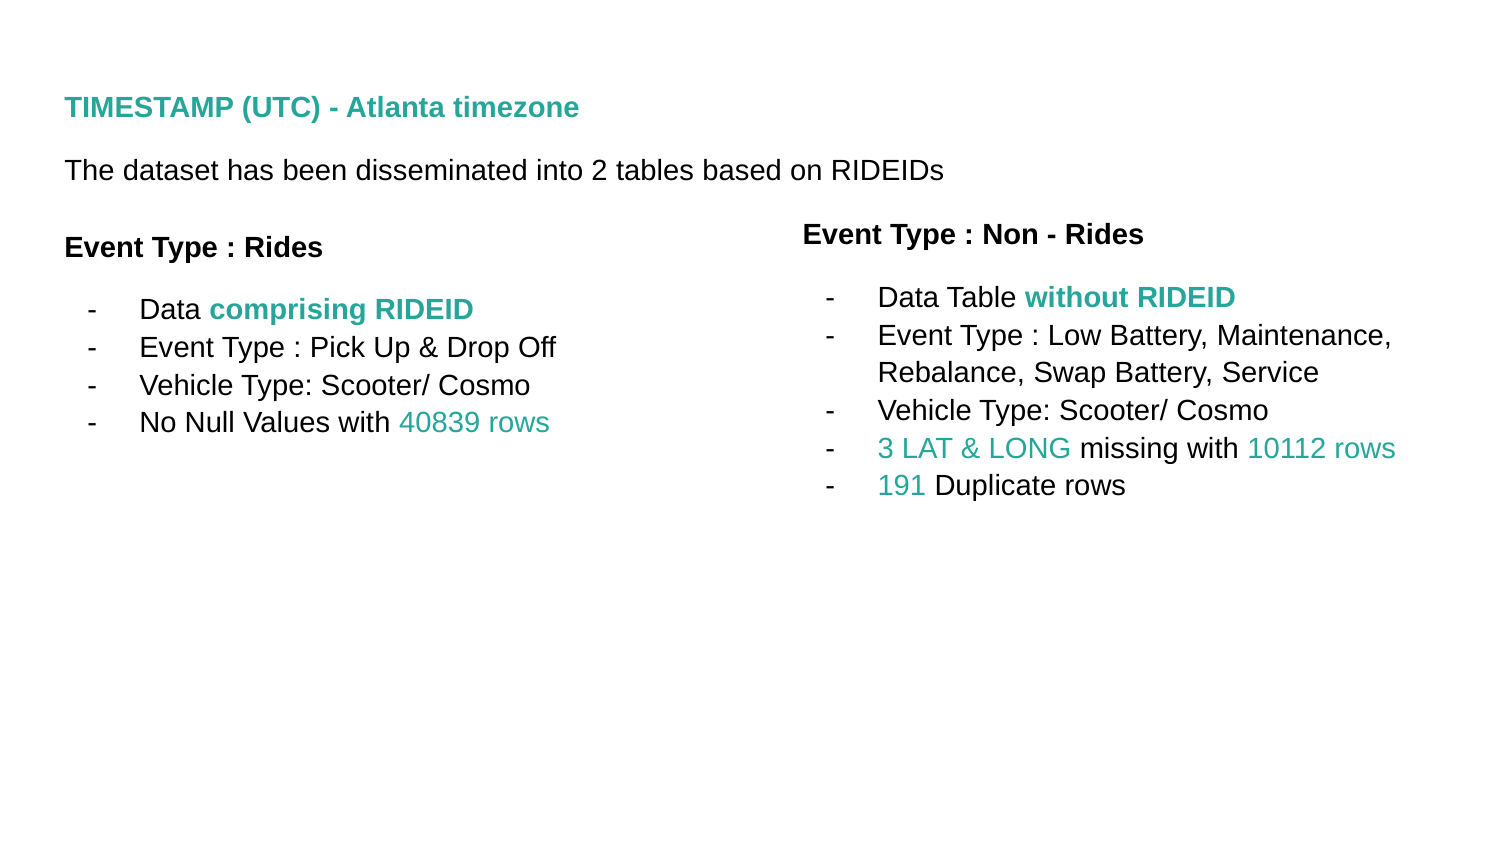

TIMESTAMP (UTC) - Atlanta timezone
The dataset has been disseminated into 2 tables based on RIDEIDs
Event Type : Non - Rides
Data Table without RIDEID
Event Type : Low Battery, Maintenance, Rebalance, Swap Battery, Service
Vehicle Type: Scooter/ Cosmo
3 LAT & LONG missing with 10112 rows
191 Duplicate rows
Event Type : Rides
Data comprising RIDEID
Event Type : Pick Up & Drop Off
Vehicle Type: Scooter/ Cosmo
No Null Values with 40839 rows